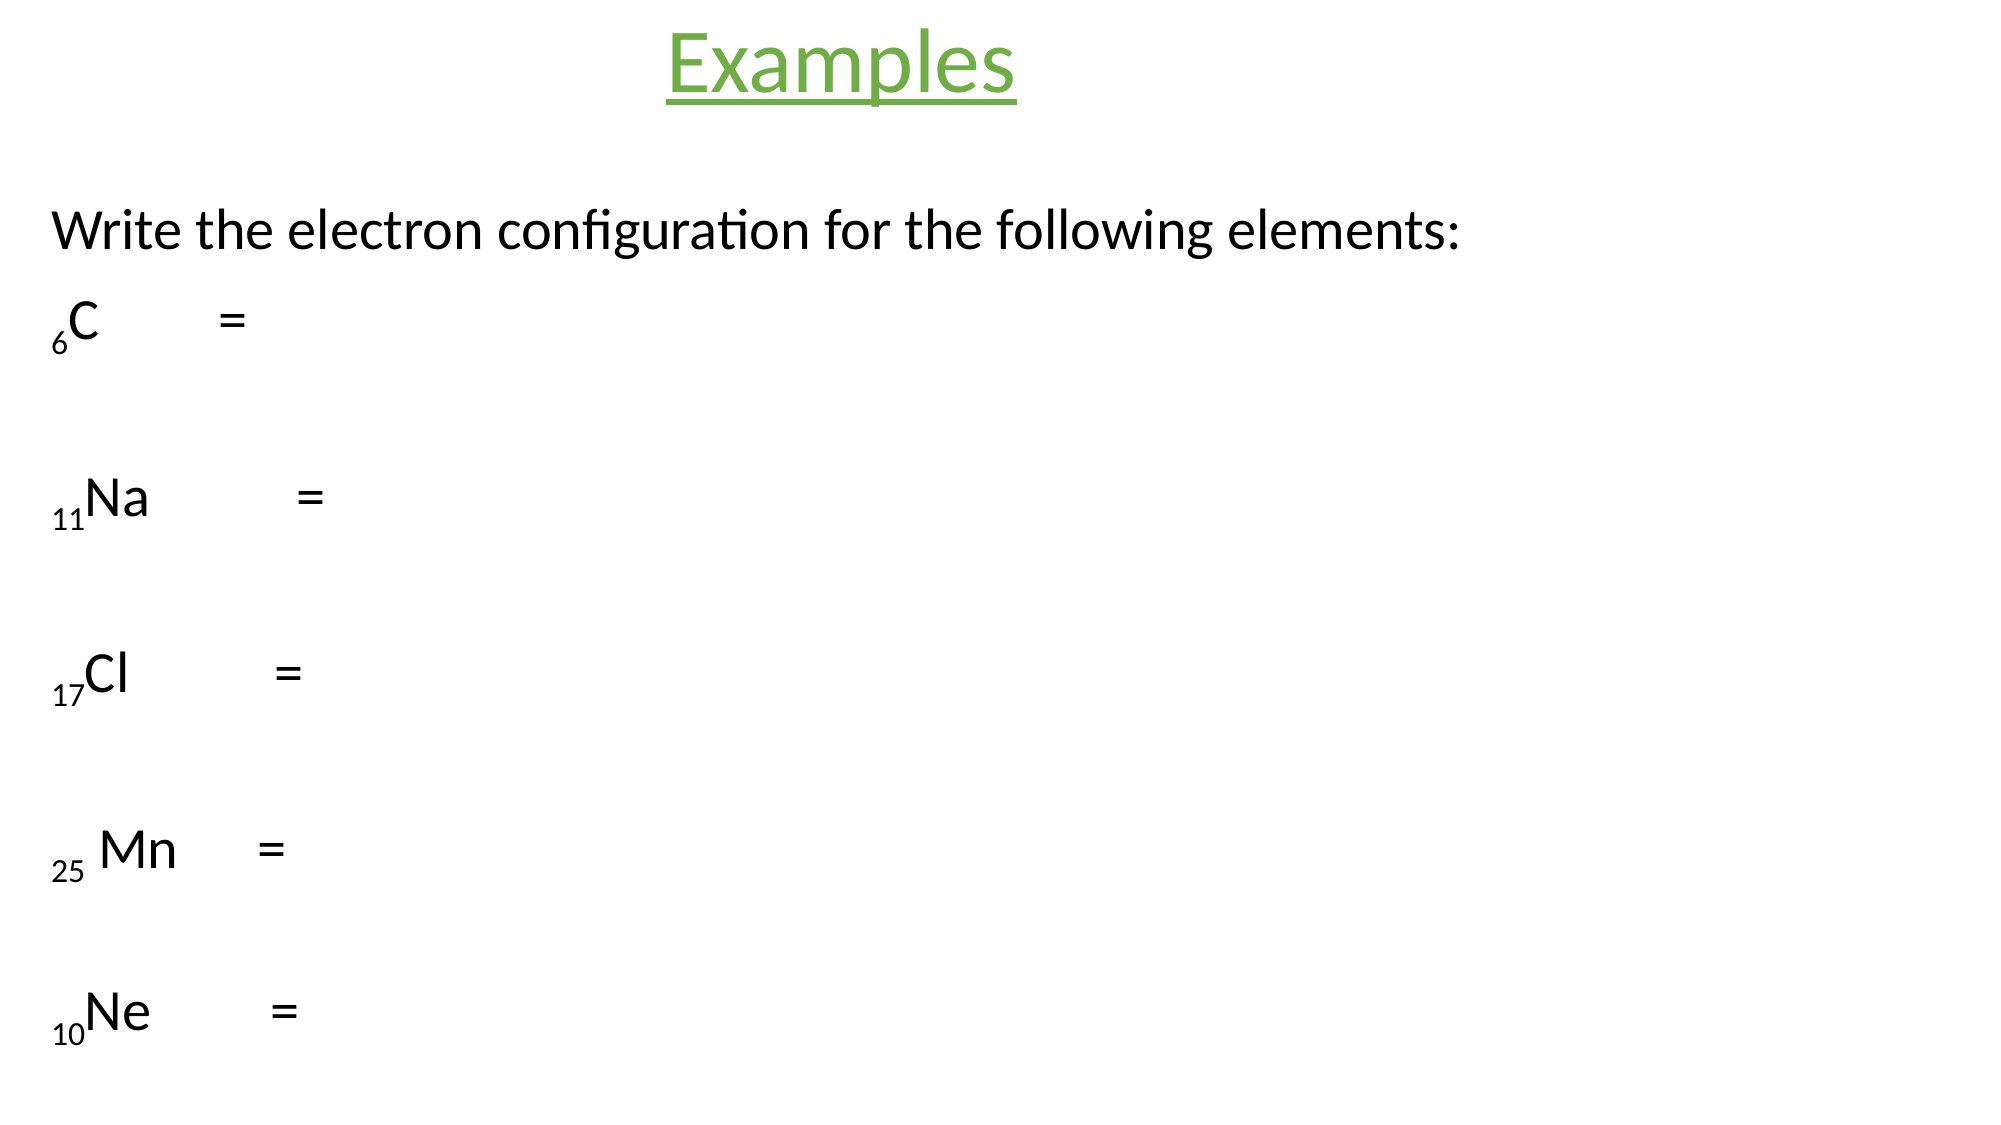

# Examples
Write the electron configuration for the following elements:
6C         =

11Na           =

17Cl           =

25 Mn      =

10Ne         =